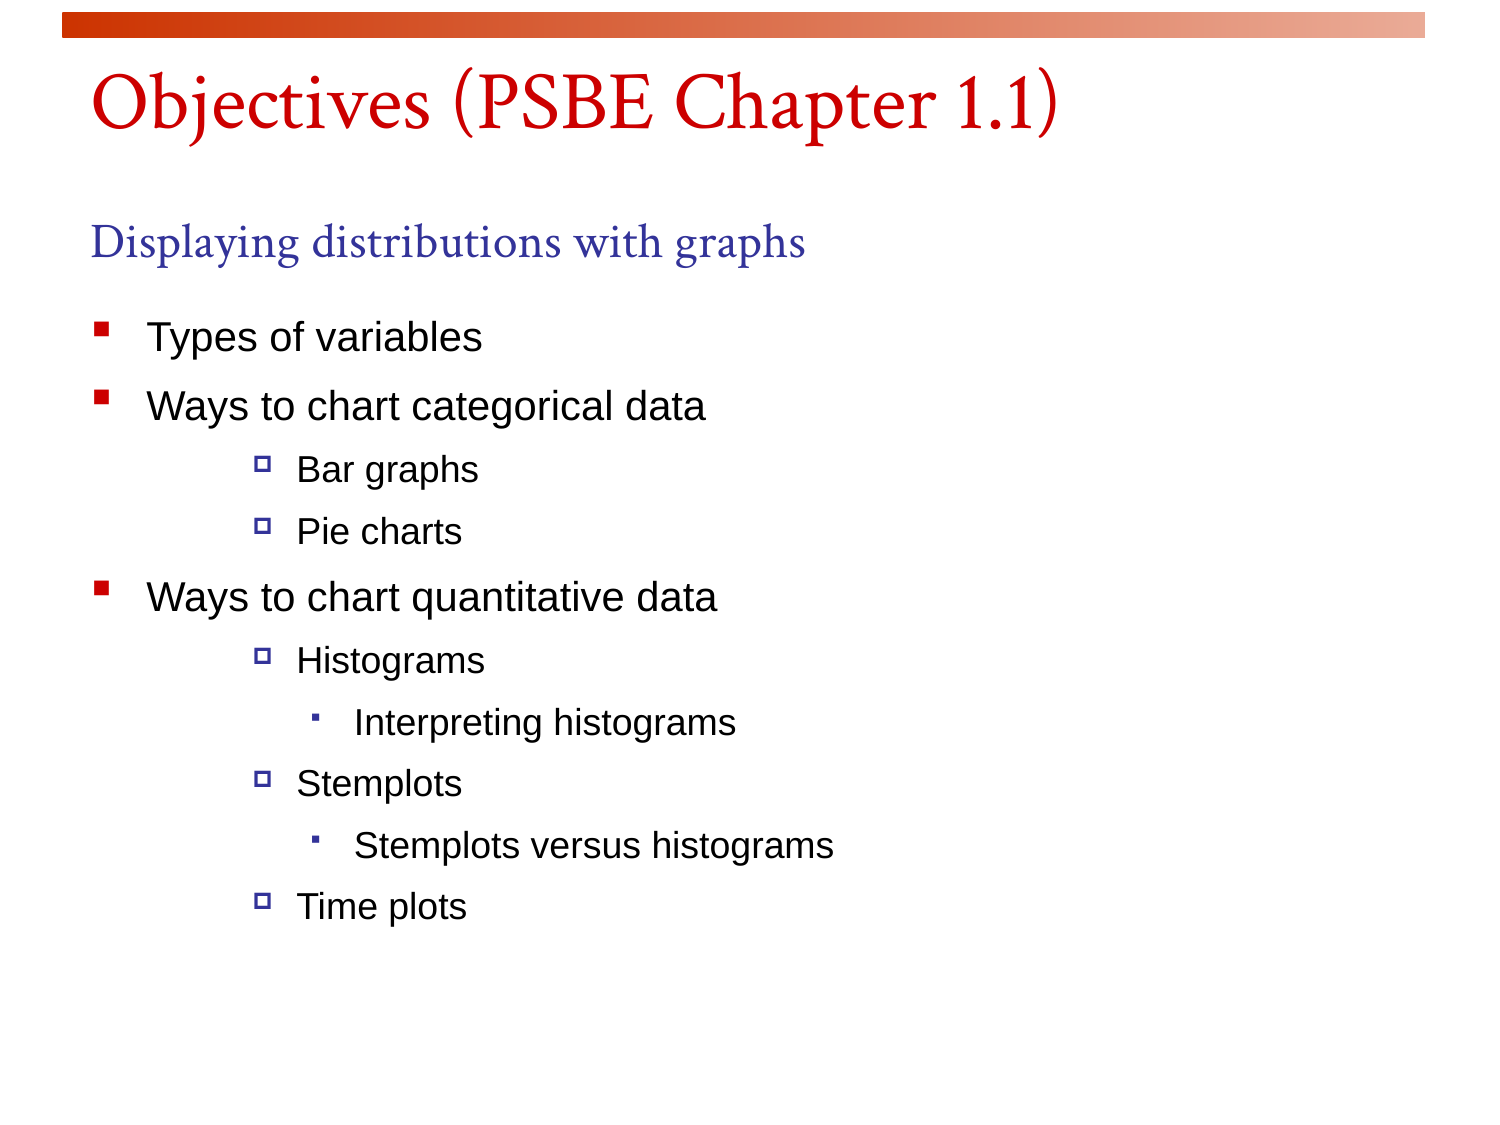

# Objectives (PSBE Chapter 1.1)
Displaying distributions with graphs
Types of variables
Ways to chart categorical data
Bar graphs
Pie charts
Ways to chart quantitative data
Histograms
Interpreting histograms
Stemplots
Stemplots versus histograms
Time plots